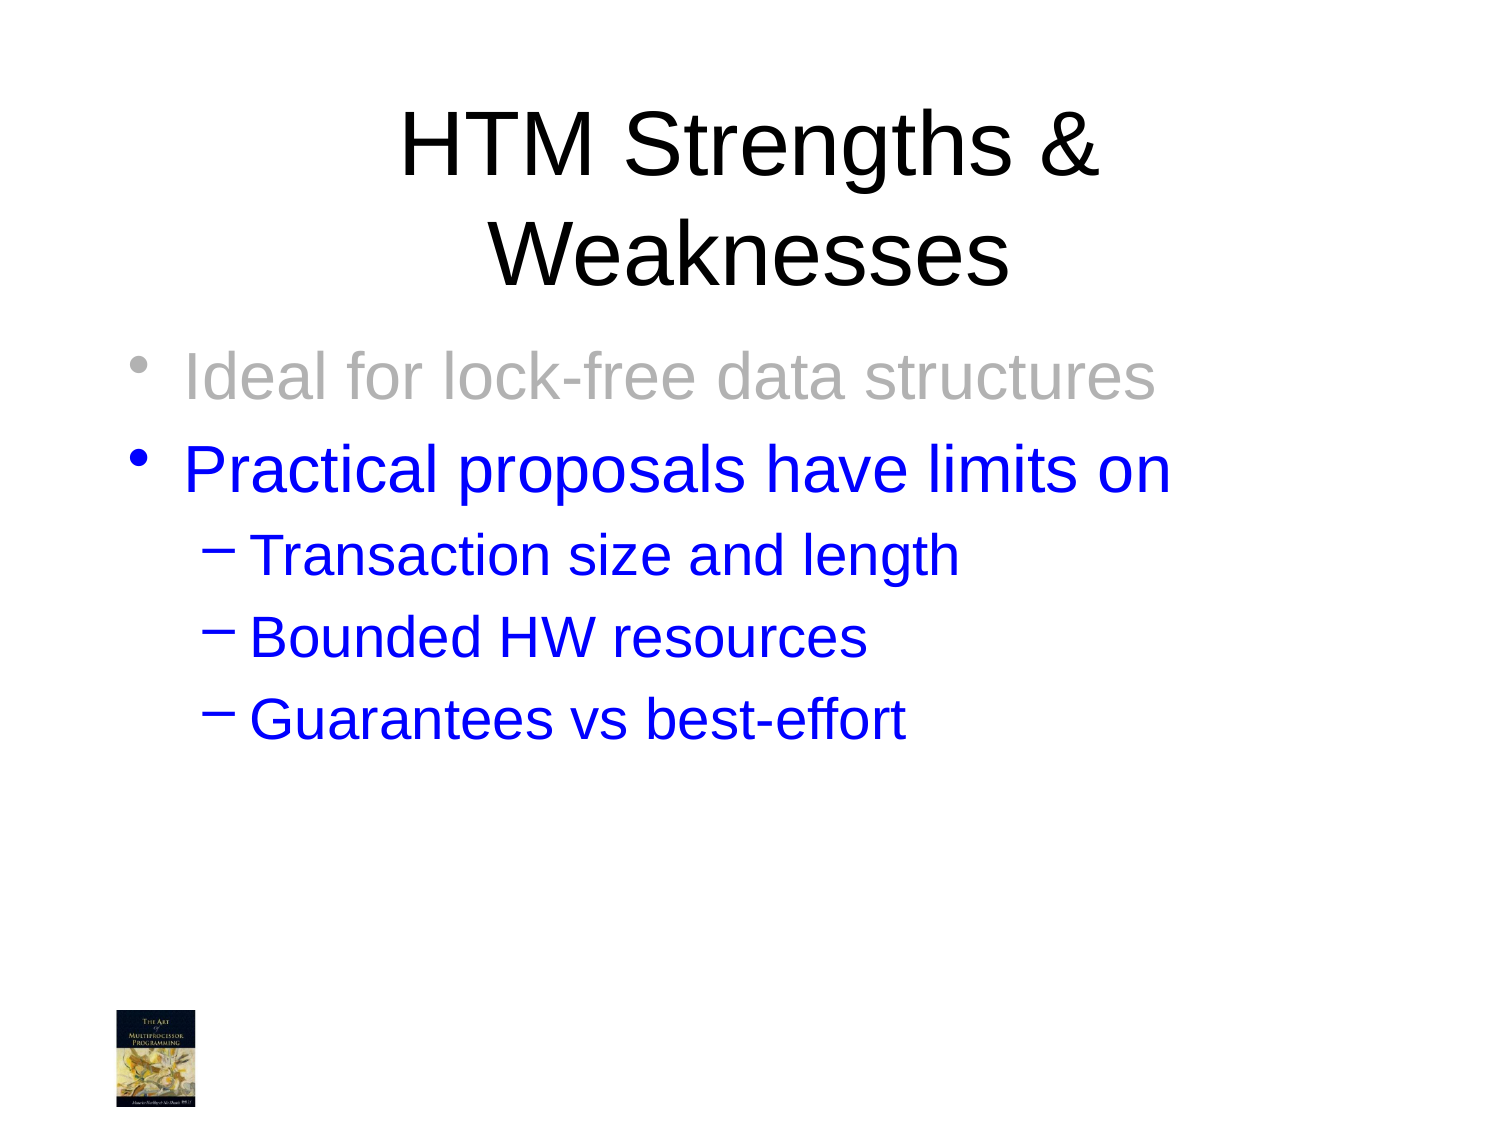

# HTM Strengths & Weaknesses
Ideal for lock-free data structures
Practical proposals have limits on
Transaction size and length
Bounded HW resources
Guarantees vs best-effort